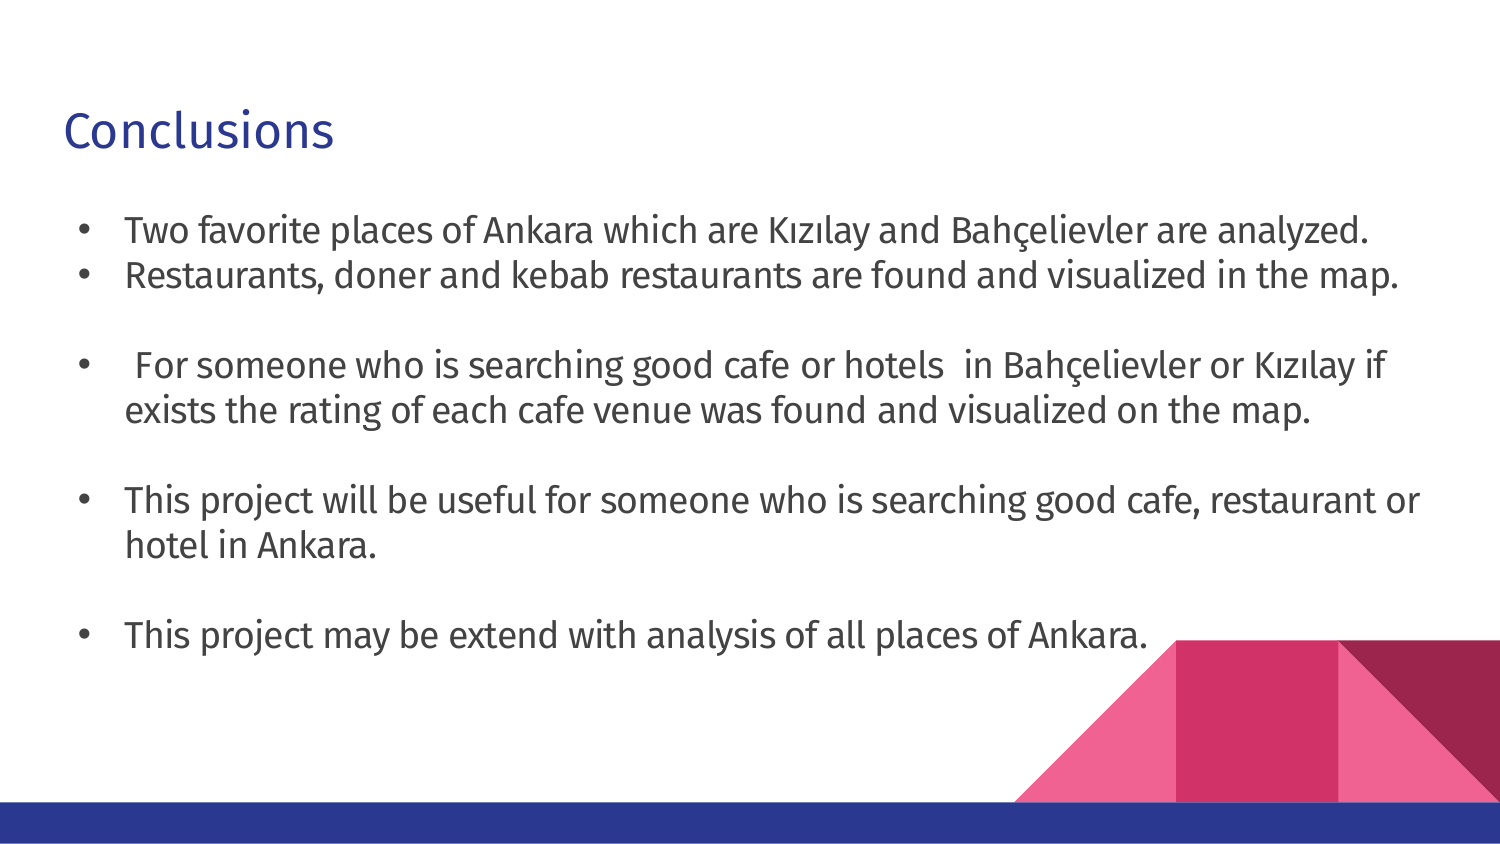

# Conclusions
Two favorite places of Ankara which are Kızılay and Bahçelievler are analyzed.
Restaurants, doner and kebab restaurants are found and visualized in the map.

 For someone who is searching good cafe or hotels  in Bahçelievler or Kızılay if exists the rating of each cafe venue was found and visualized on the map.

This project will be useful for someone who is searching good cafe, restaurant or hotel in Ankara.

This project may be extend with analysis of all places of Ankara.